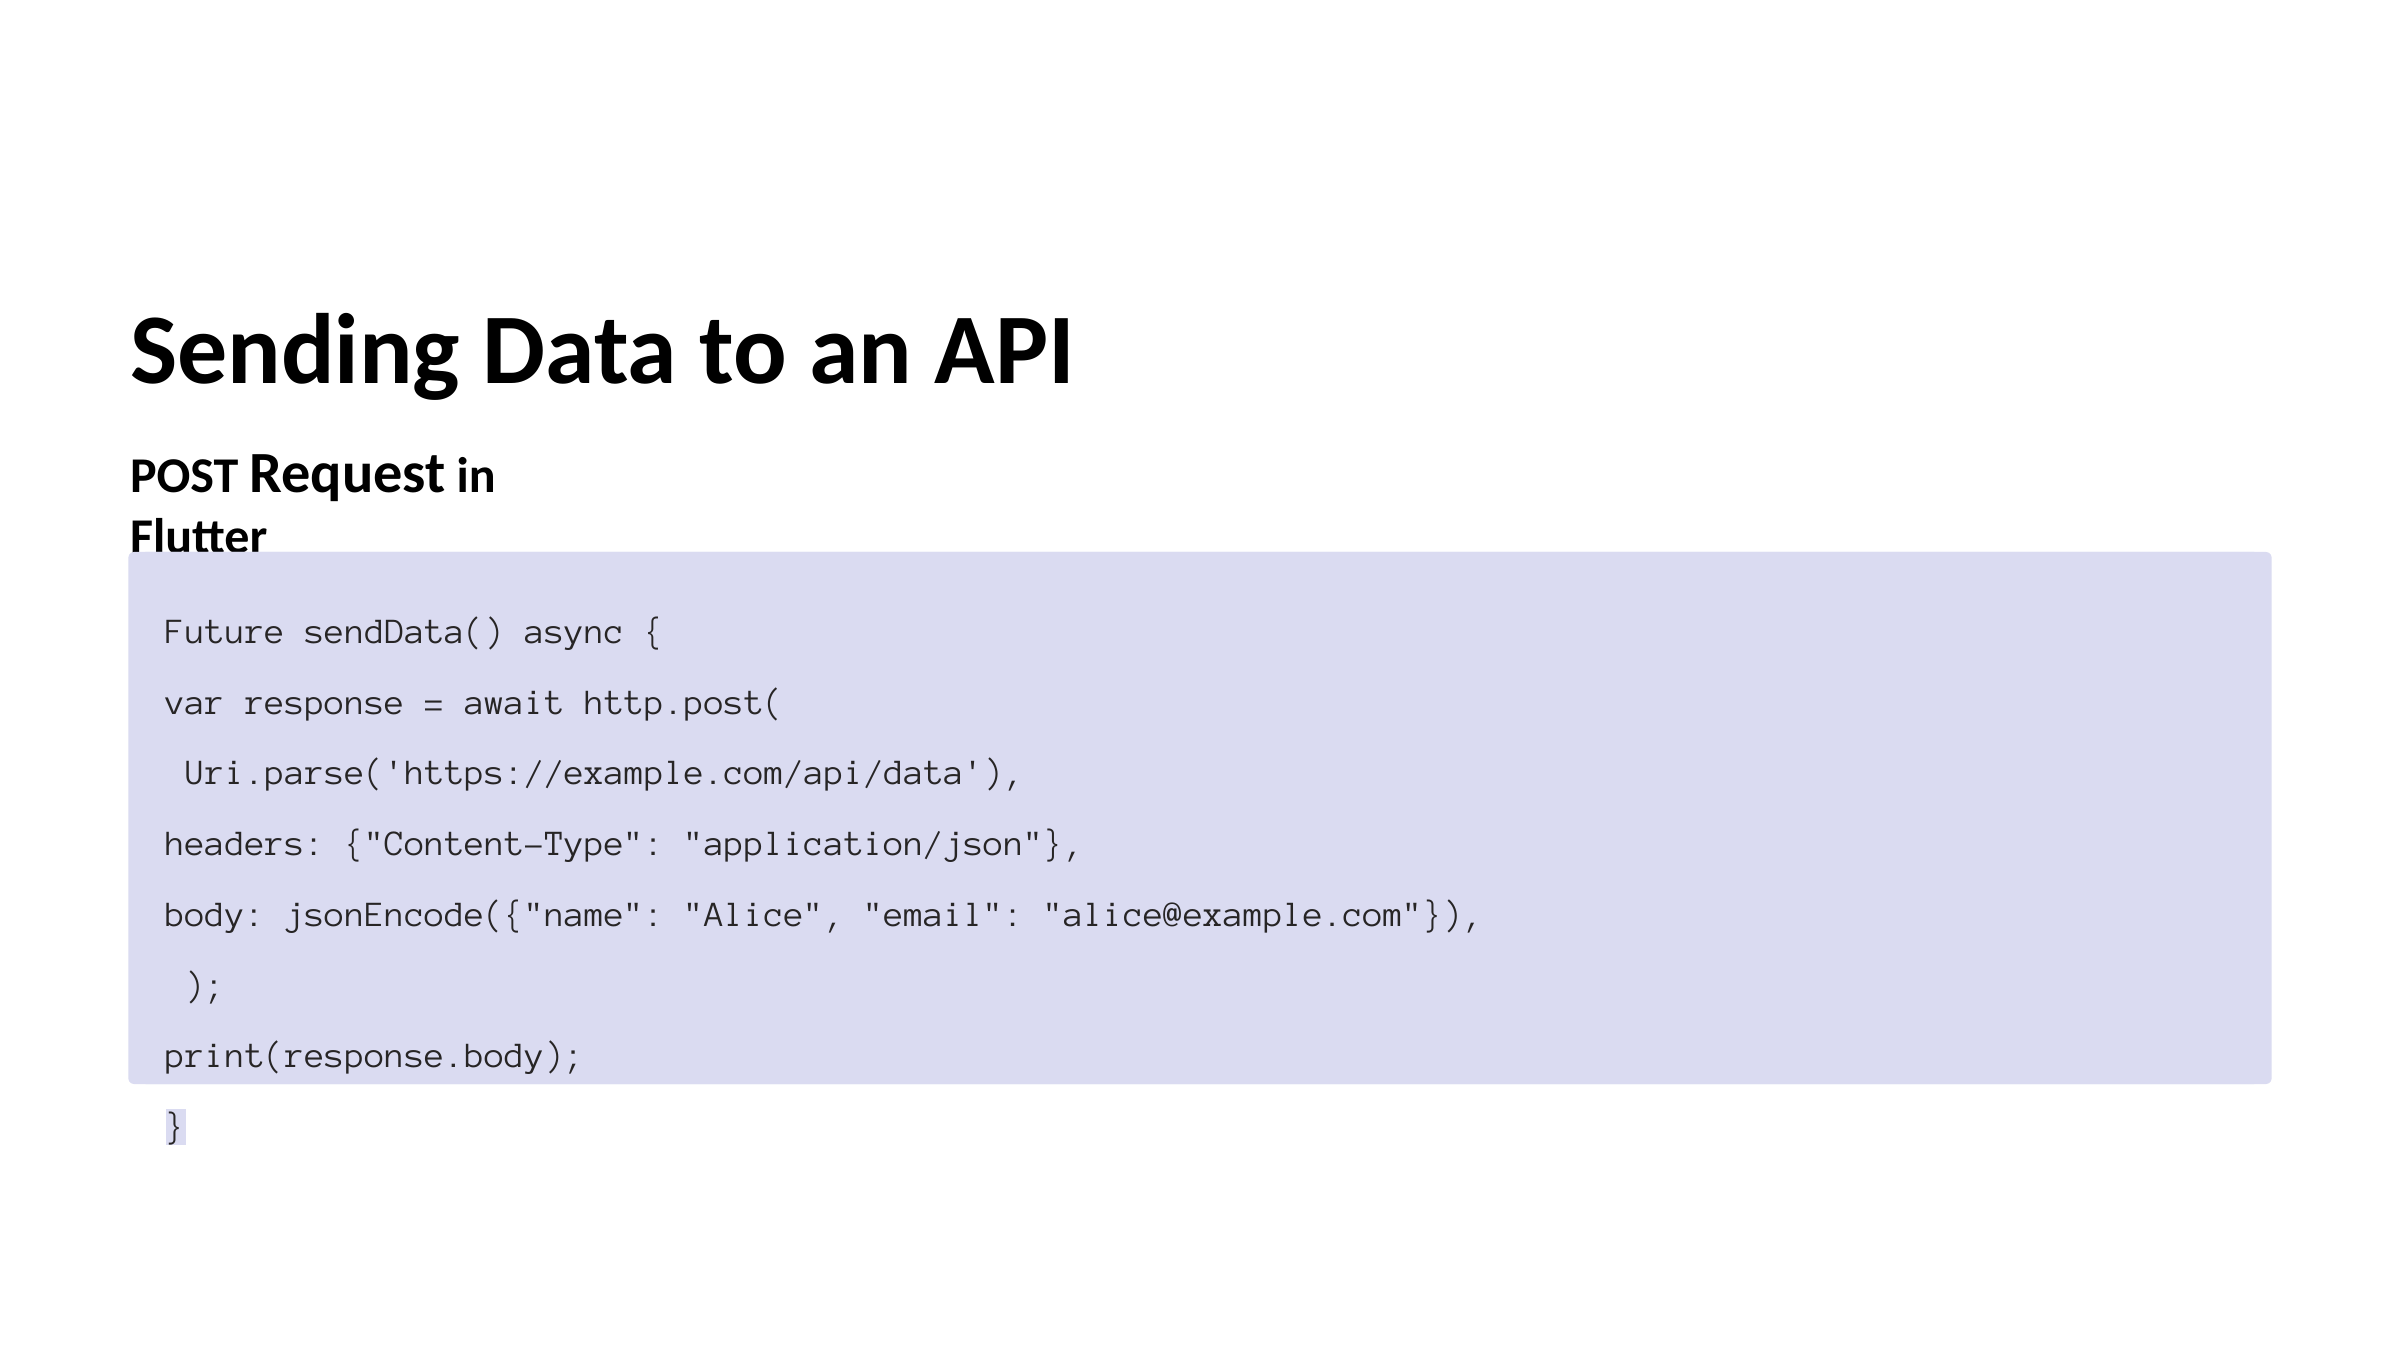

Sending Data to an API
POST Request in Flutter

Future sendData() async {
var response = await http.post(
 Uri.parse('https://example.com/api/data'),
headers: {"Content-Type": "application/json"},
body: jsonEncode({"name": "Alice", "email": "alice@example.com"}),
 );
print(response.body);
}